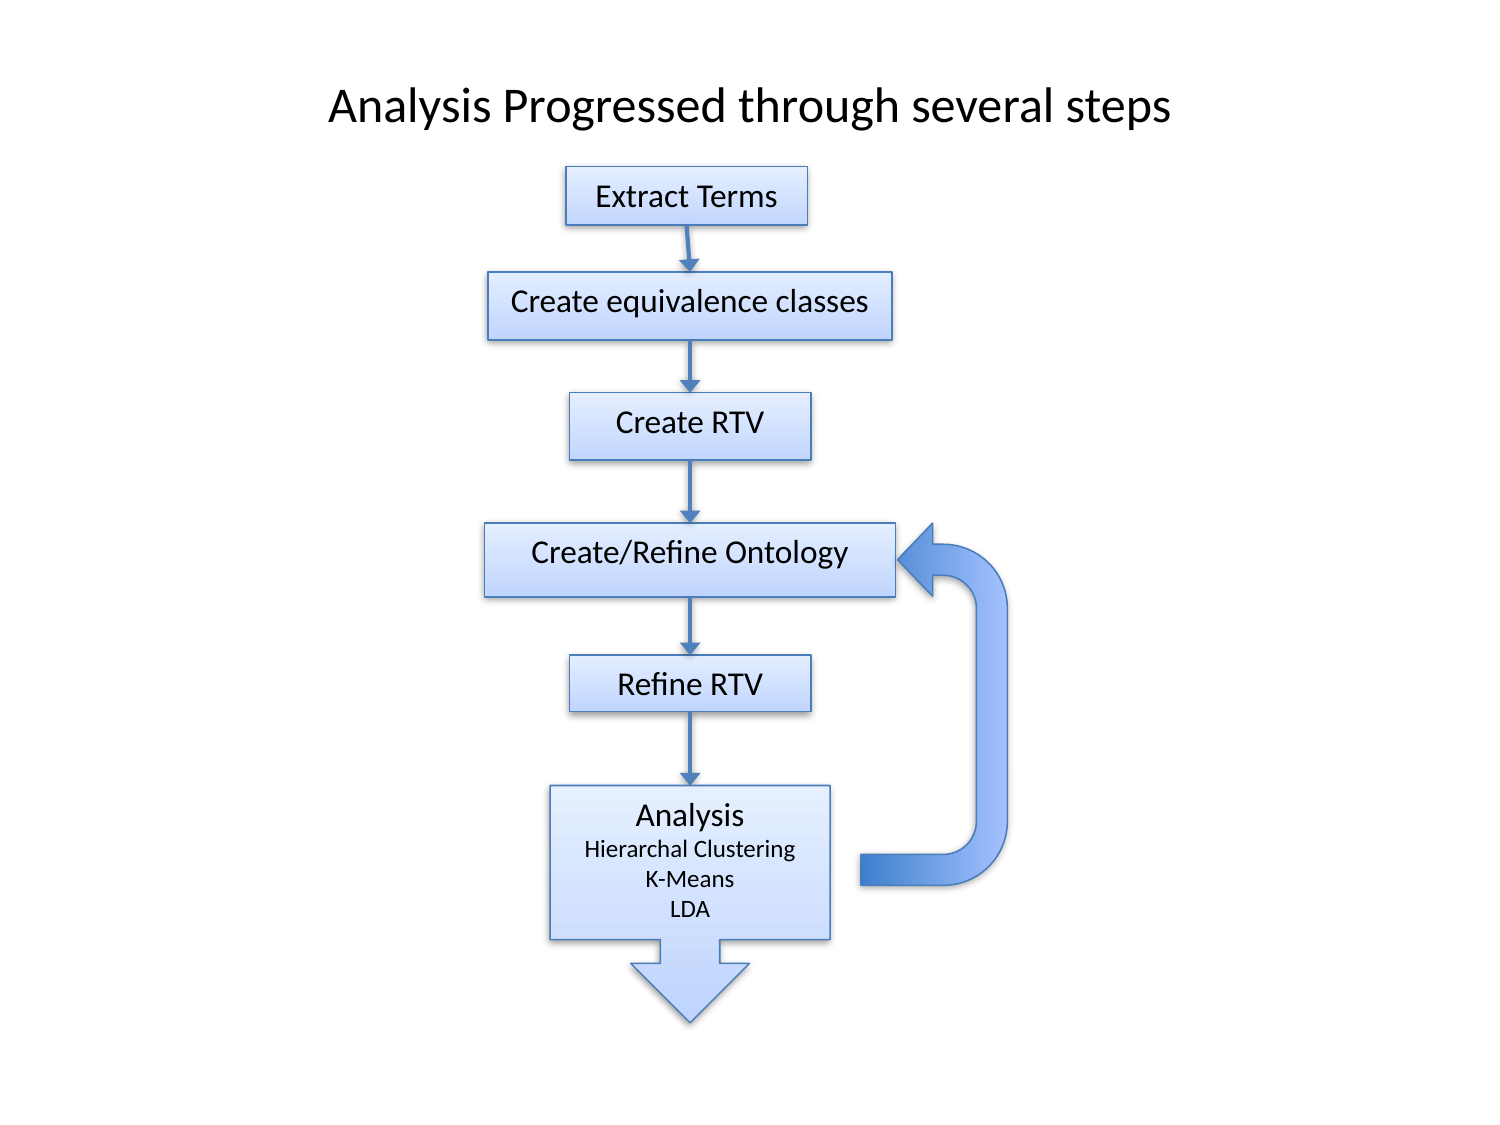

# Analysis Progressed through several steps
Extract Terms
Create equivalence classes
Create RTV
Create/Refine Ontology

Refine RTV
Analysis
Hierarchal Clustering
K-Means
LDA